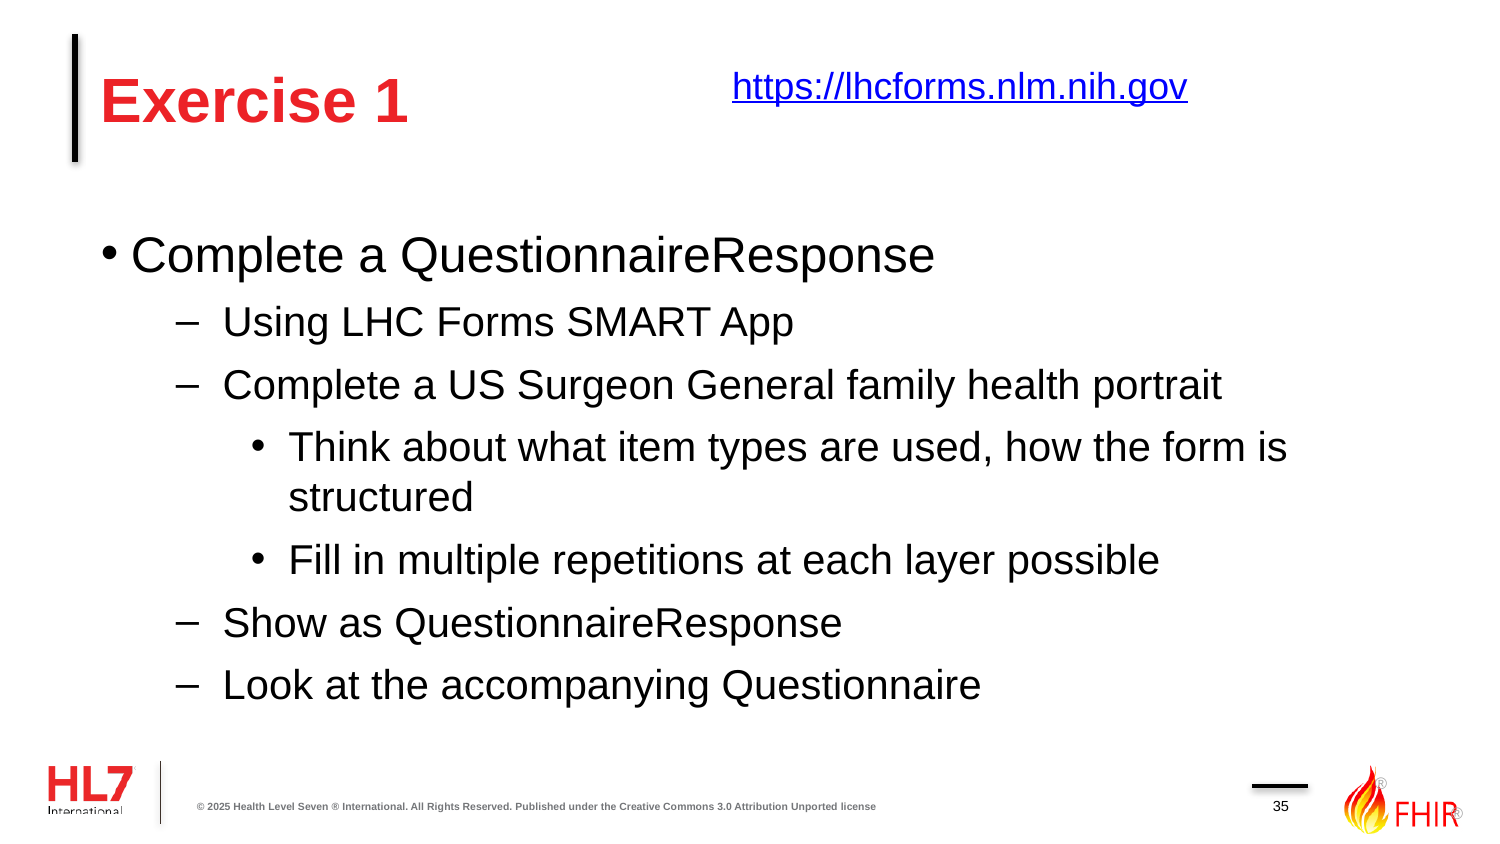

# Exercise 1
https://lhcforms.nlm.nih.gov

Complete a QuestionnaireResponse
Using LHC Forms SMART App
Complete a US Surgeon General family health portrait
Think about what item types are used, how the form is structured
Fill in multiple repetitions at each layer possible
Show as QuestionnaireResponse
Look at the accompanying Questionnaire
35
© 2025 Health Level Seven ® International. All Rights Reserved. Published under the Creative Commons 3.0 Attribution Unported license